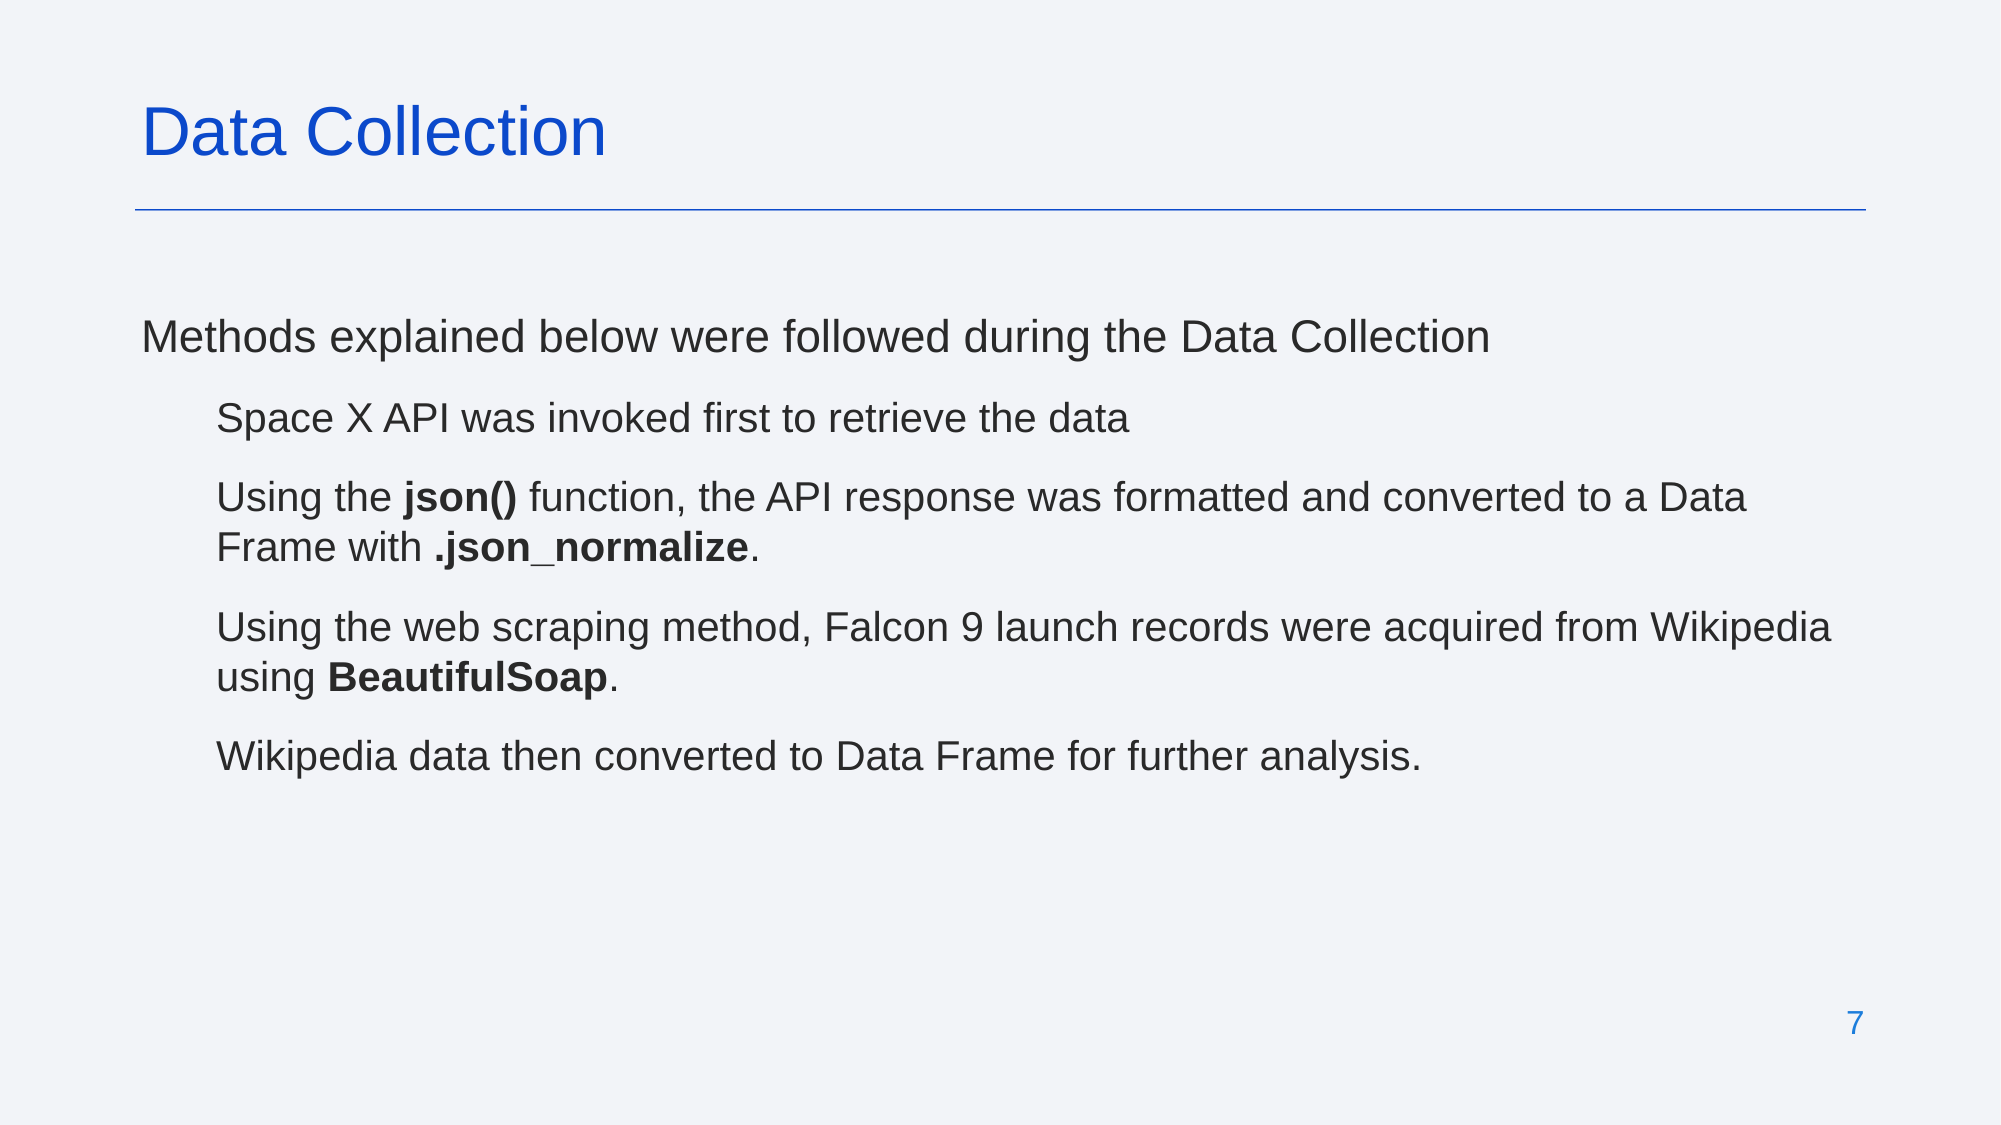

Data Collection
Methods explained below were followed during the Data Collection
Space X API was invoked first to retrieve the data
Using the json() function, the API response was formatted and converted to a Data Frame with .json_normalize.
Using the web scraping method, Falcon 9 launch records were acquired from Wikipedia using BeautifulSoap.
Wikipedia data then converted to Data Frame for further analysis.

7